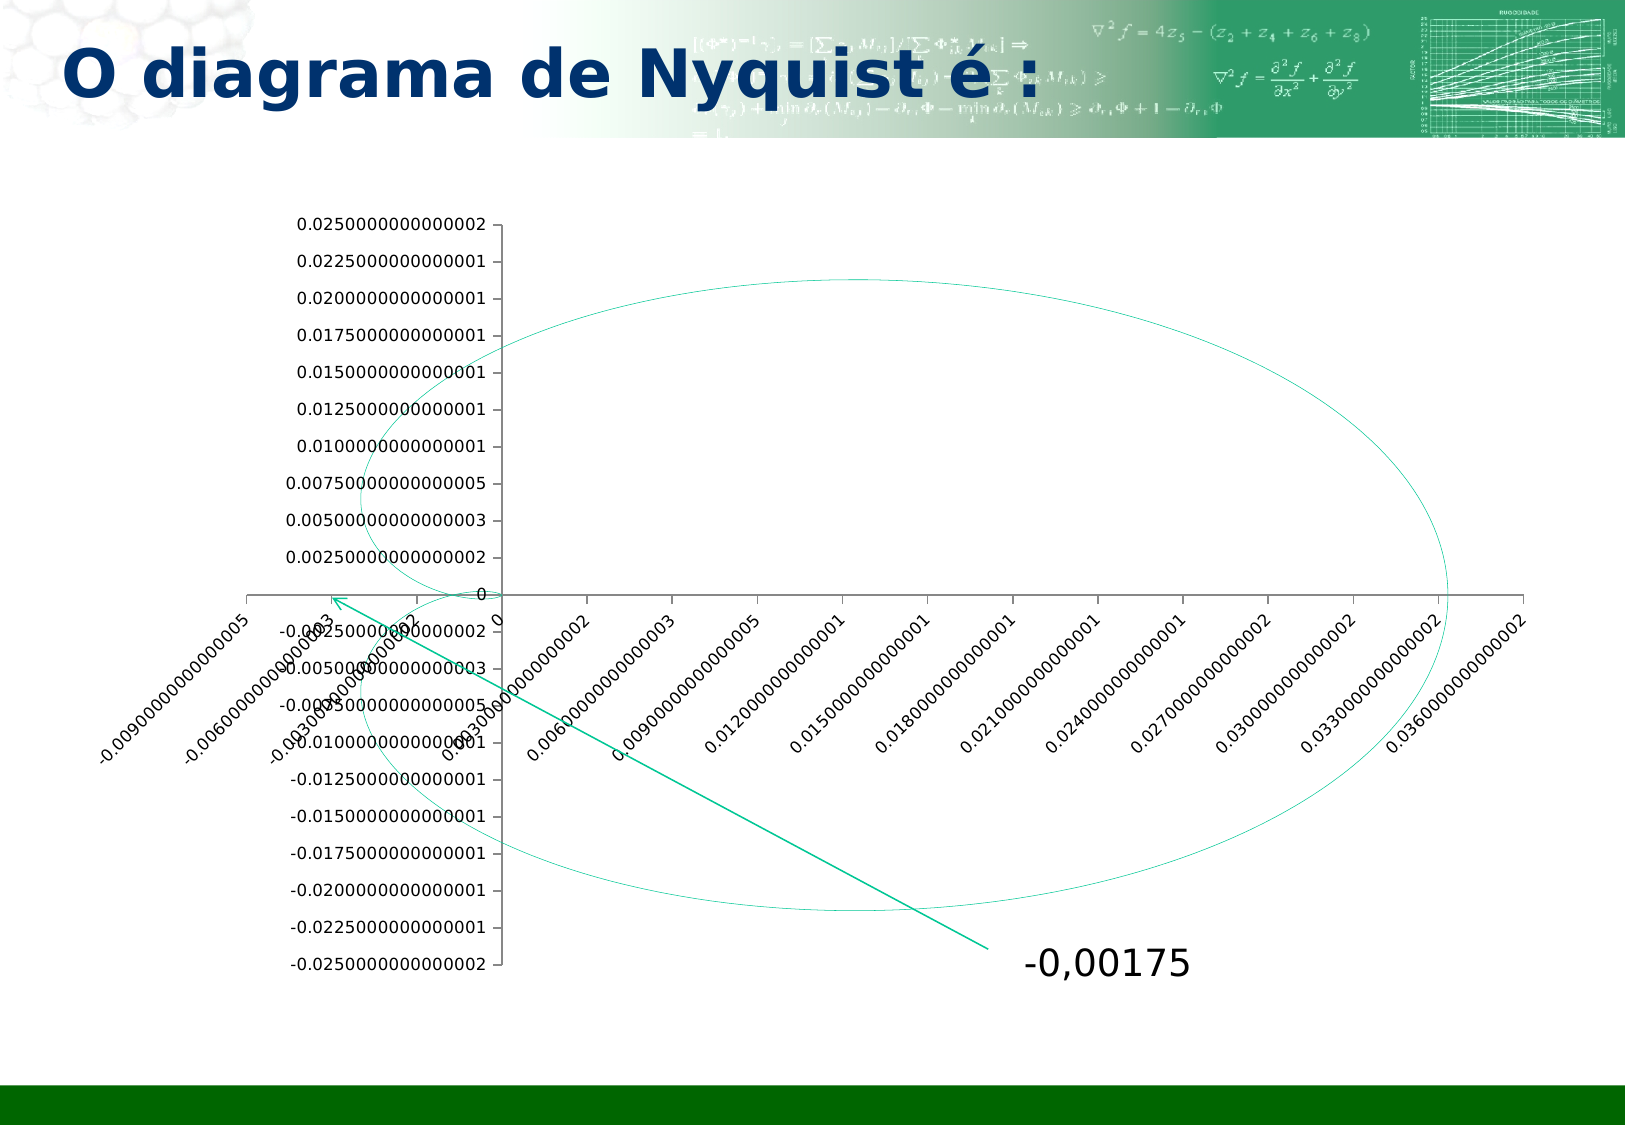

# O diagrama de Nyquist é :

### Chart

| Category | Im |
|---|---|
-0,00175